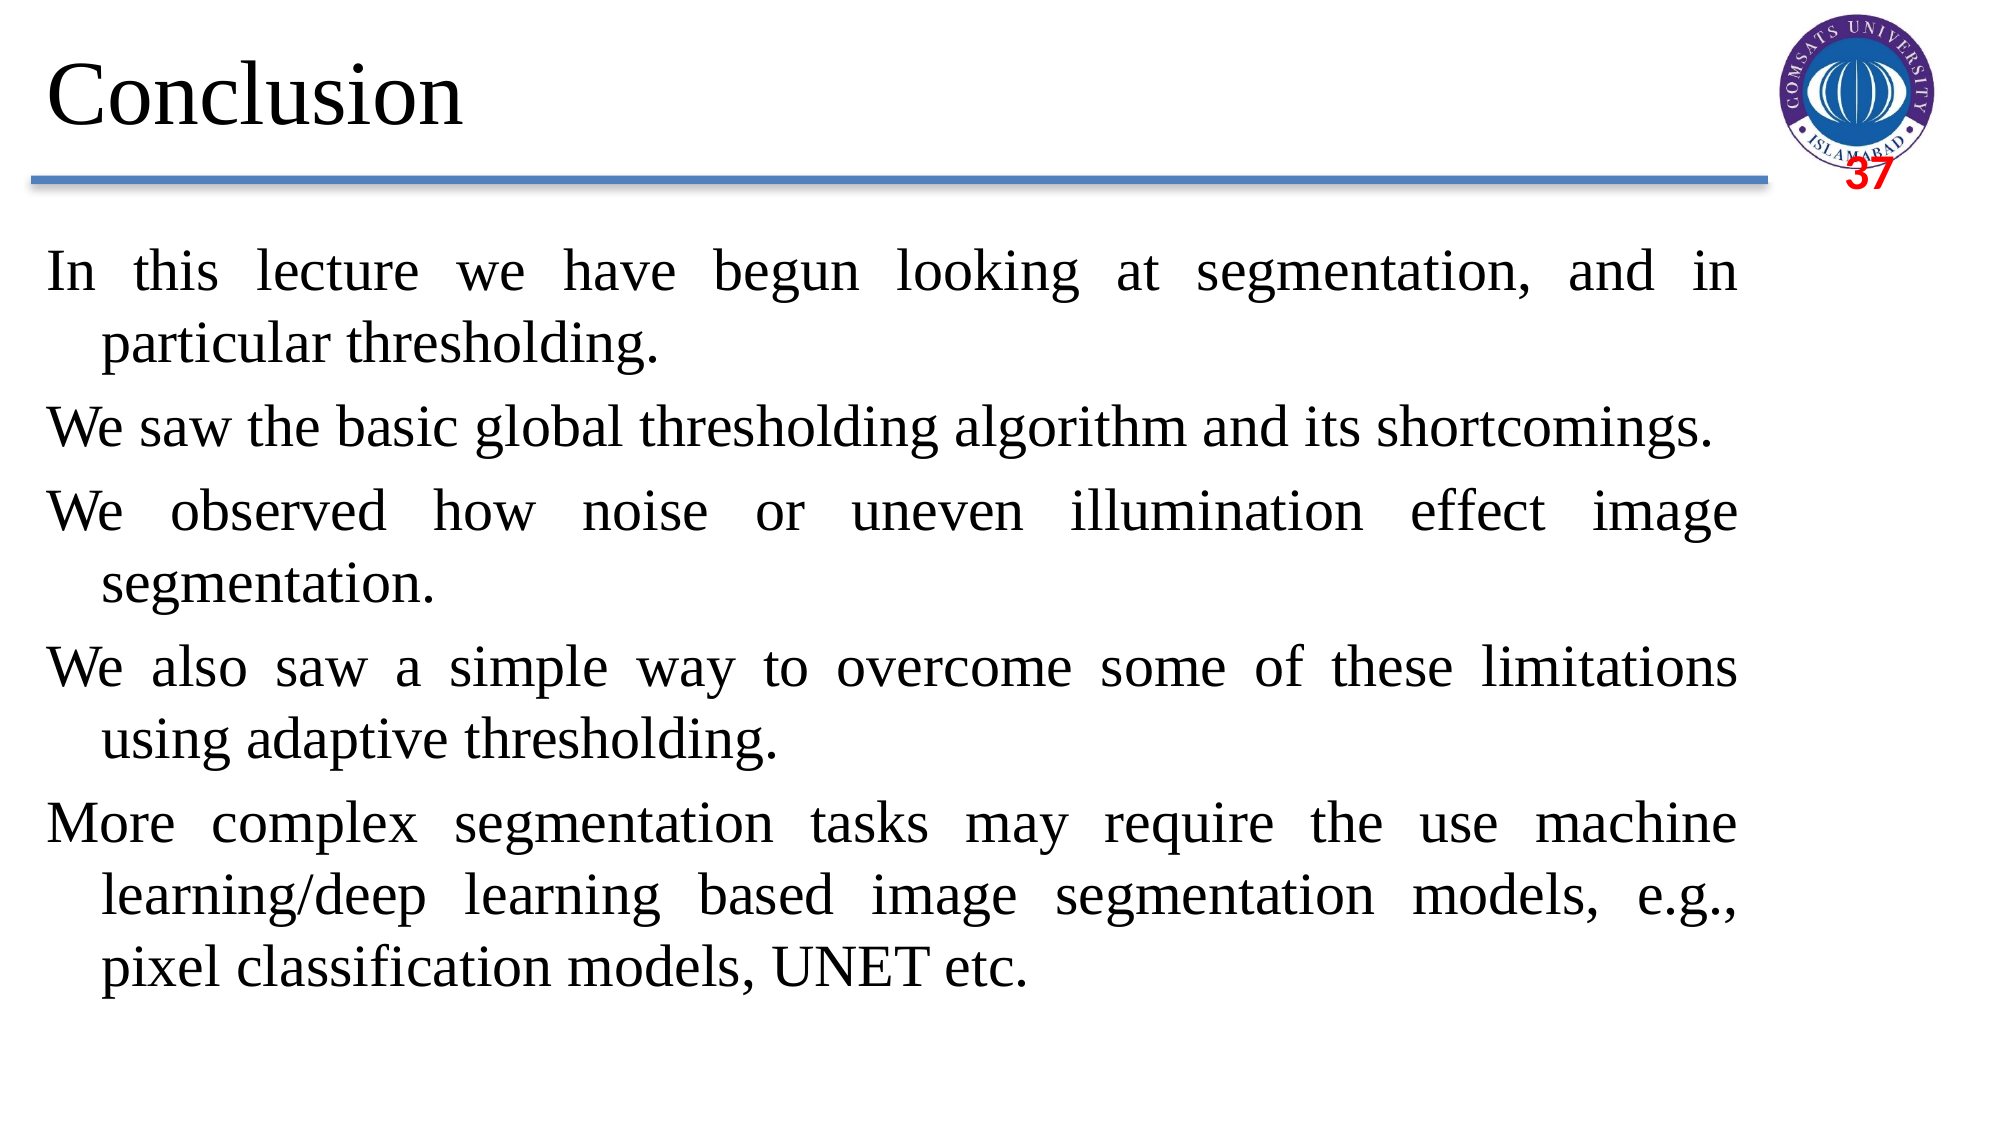

# Conclusion
In this lecture we have begun looking at segmentation, and in particular thresholding.
We saw the basic global thresholding algorithm and its shortcomings.
We observed how noise or uneven illumination effect image segmentation.
We also saw a simple way to overcome some of these limitations using adaptive thresholding.
More complex segmentation tasks may require the use machine learning/deep learning based image segmentation models, e.g., pixel classification models, UNET etc.